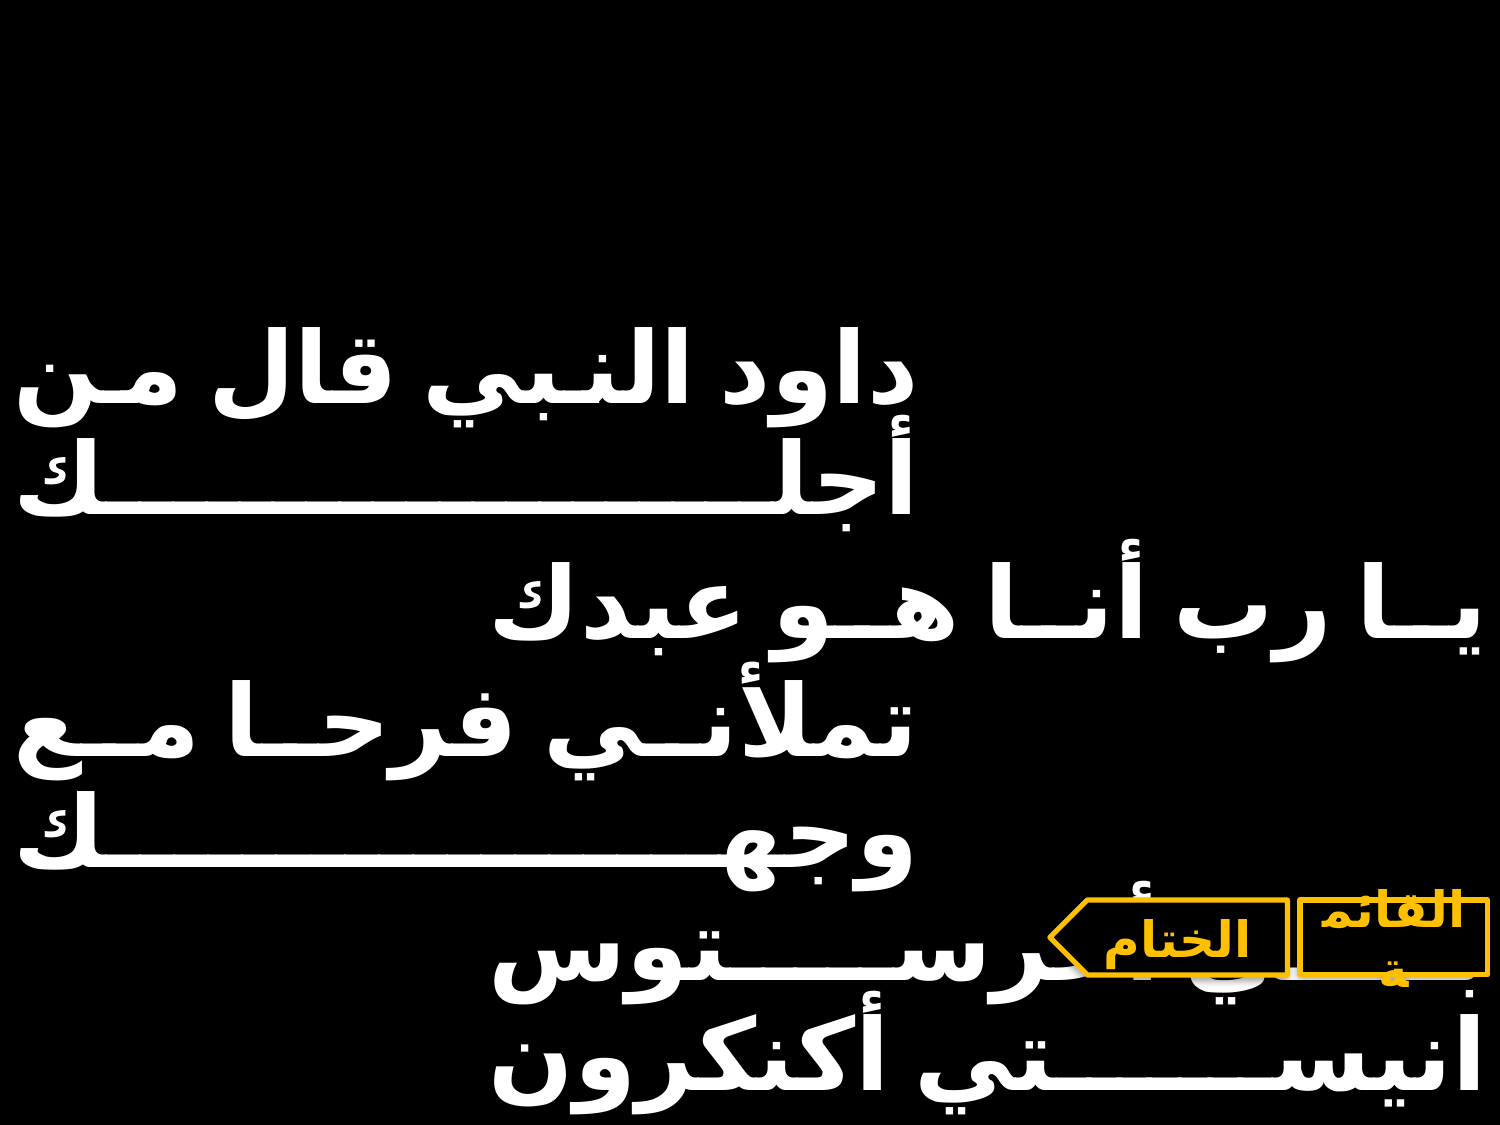

| داود النبي قال من أجلك |  |  |
| --- | --- | --- |
|  | يا رب أنا هو عبدك |  |
| تملأني فرحا مع وجهك |  |  |
|  | بي أخرستوس انيستي أكنكرون |  |
الختام
القائمة